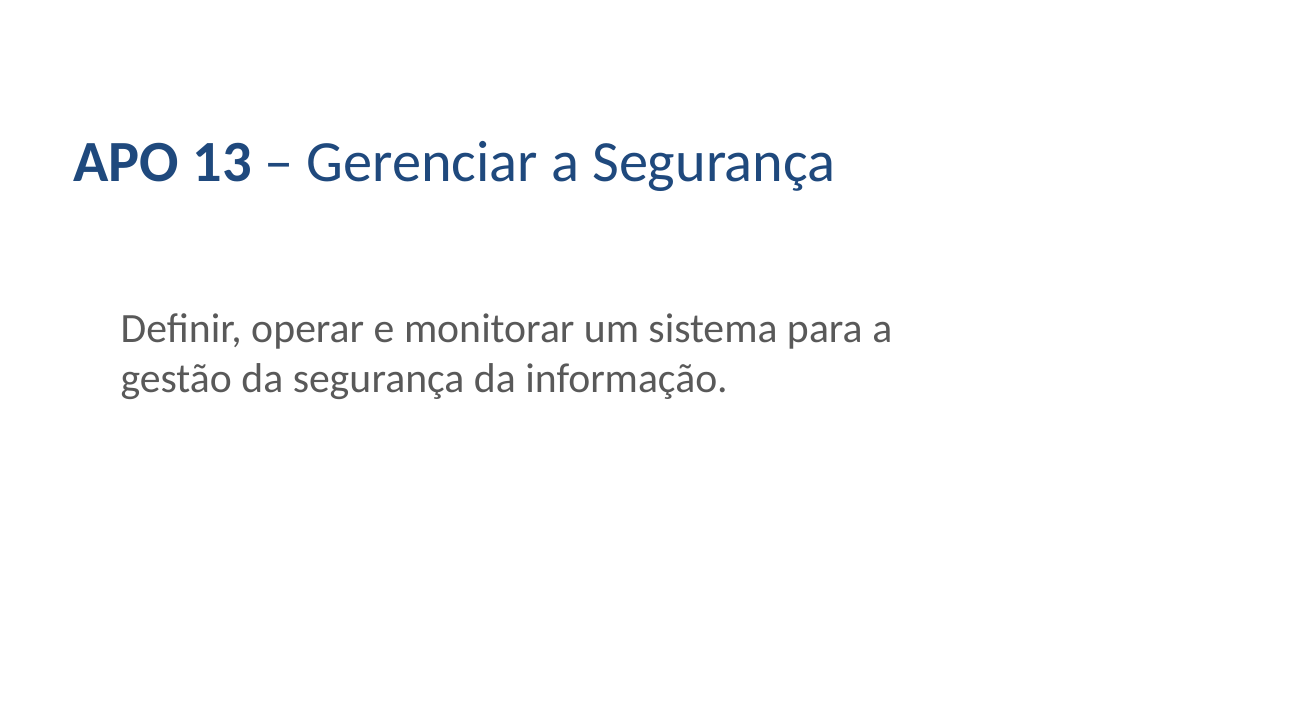

APO 13 – Gerenciar a Segurança
Definir, operar e monitorar um sistema para a gestão da segurança da informação.